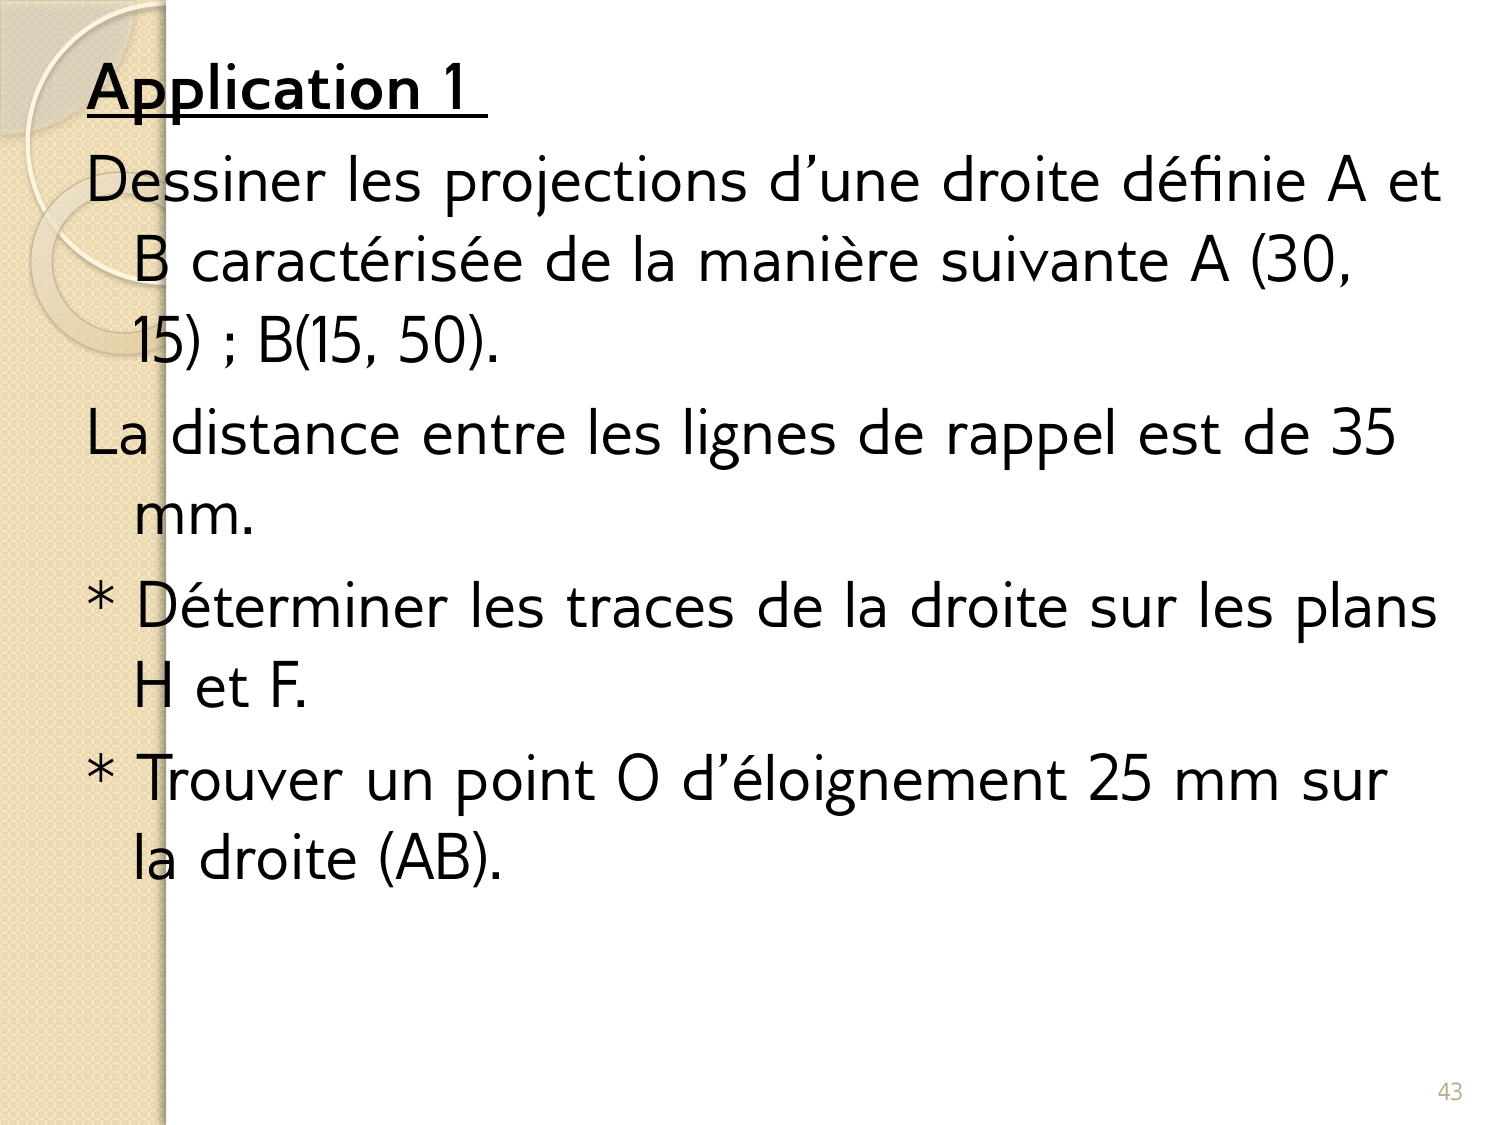

Application 1
Dessiner les projections d’une droite définie A et B caractérisée de la manière suivante A (30, 15) ; B(15, 50).
La distance entre les lignes de rappel est de 35 mm.
* Déterminer les traces de la droite sur les plans H et F.
* Trouver un point O d’éloignement 25 mm sur la droite (AB).

43